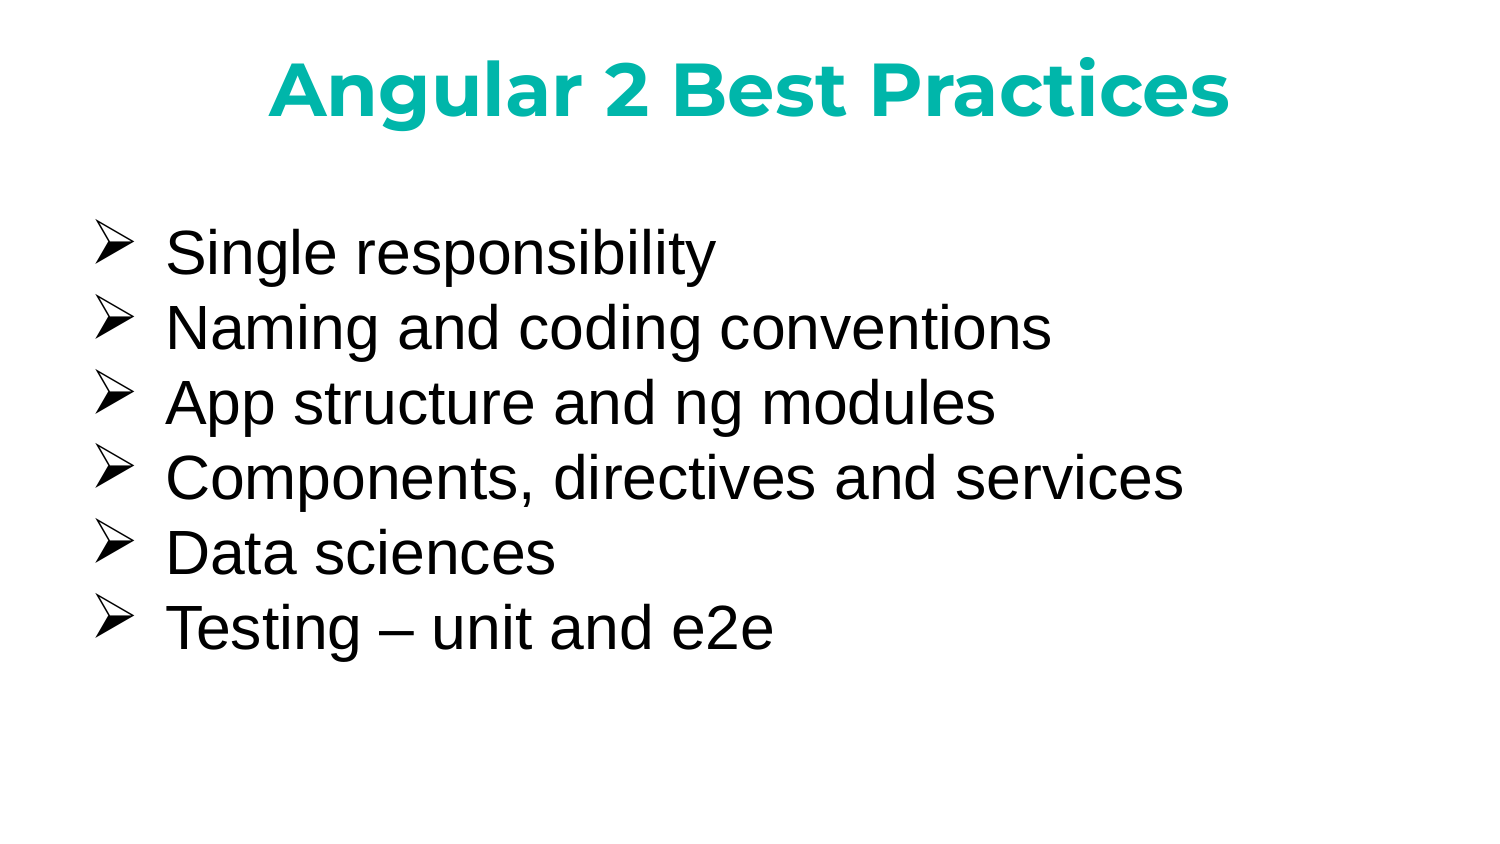

# Angular 2 Best Practices
Single responsibility
Naming and coding conventions
App structure and ng modules
Components, directives and services
Data sciences
Testing – unit and e2e